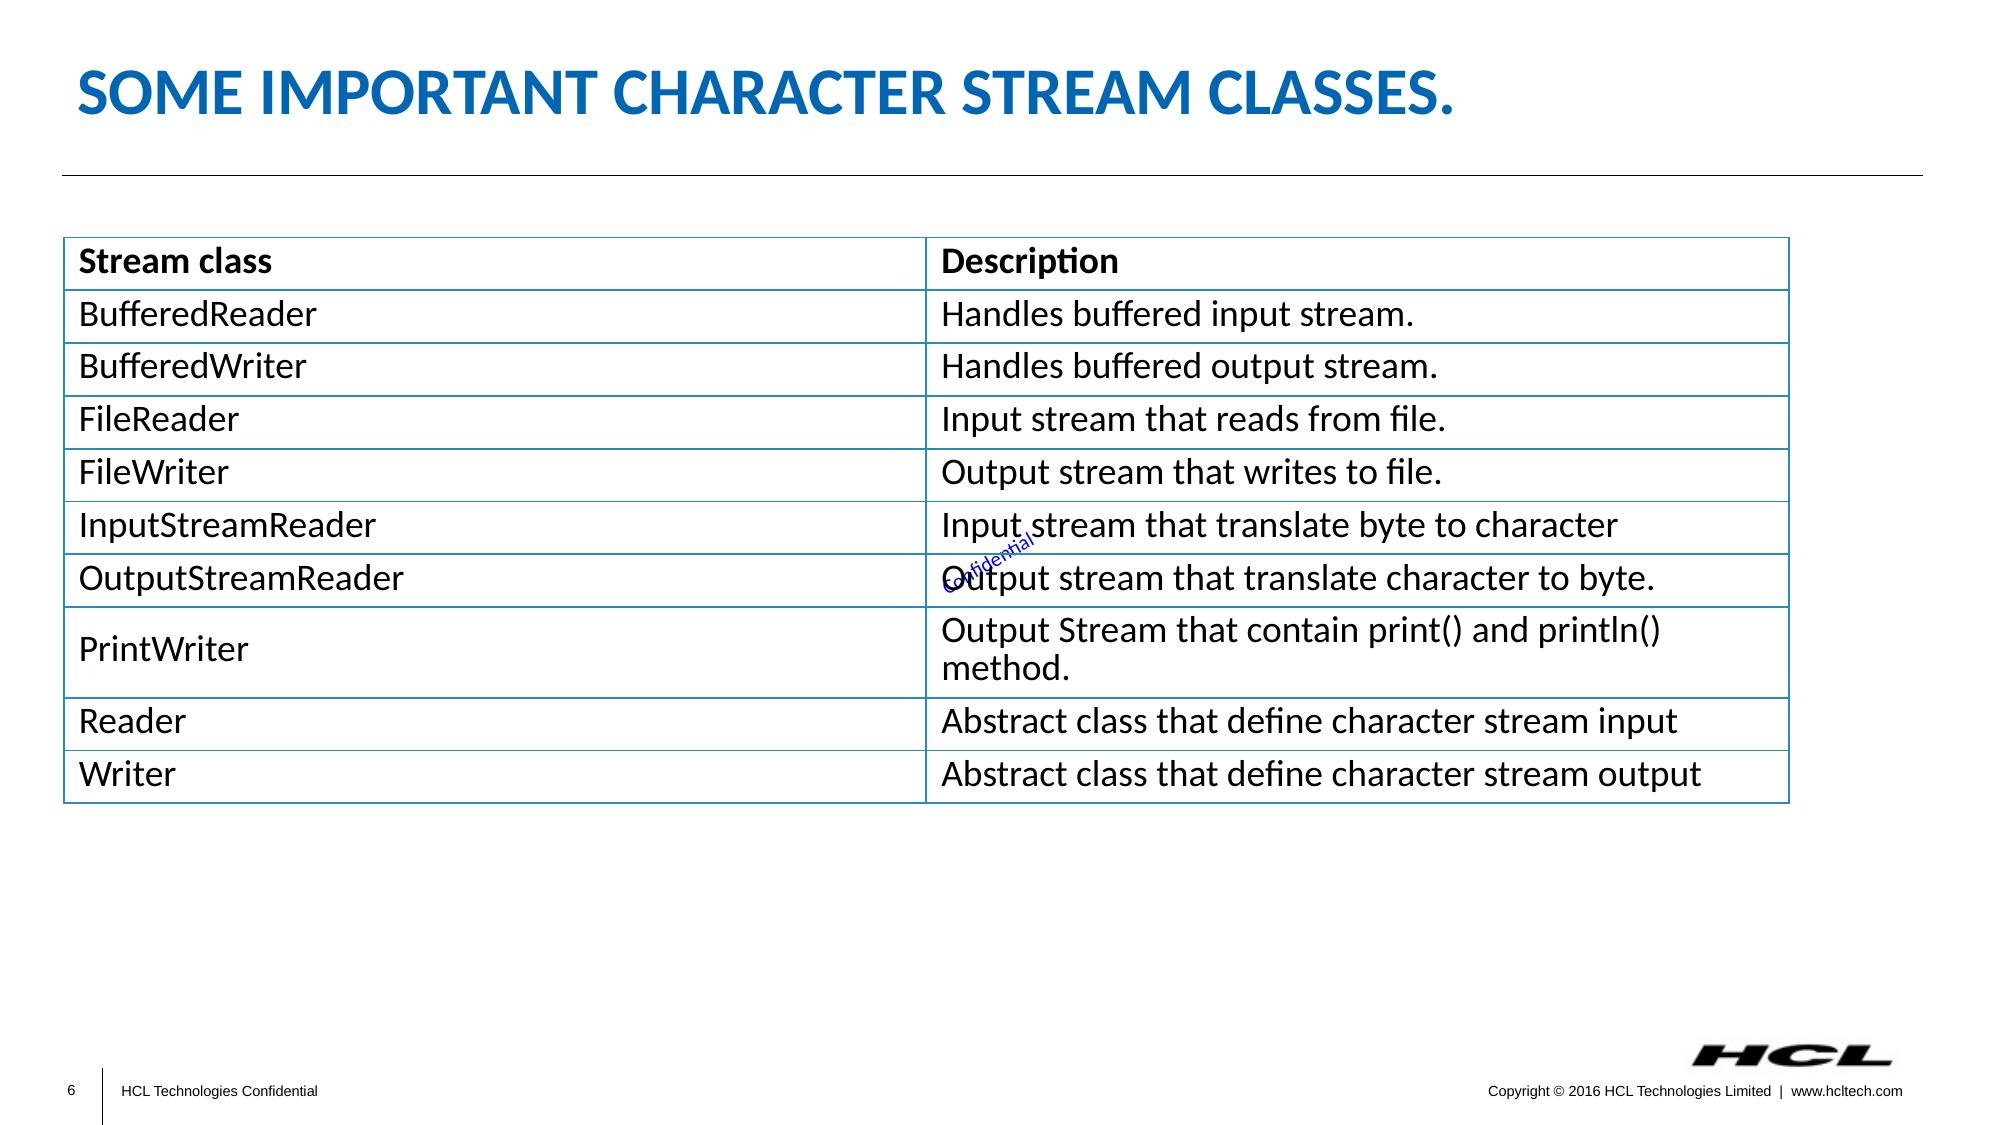

# Some important Character stream classes.
| Stream class | Description |
| --- | --- |
| BufferedReader | Handles buffered input stream. |
| BufferedWriter | Handles buffered output stream. |
| FileReader | Input stream that reads from file. |
| FileWriter | Output stream that writes to file. |
| InputStreamReader | Input stream that translate byte to character |
| OutputStreamReader | Output stream that translate character to byte. |
| PrintWriter | Output Stream that contain print() and println() method. |
| Reader | Abstract class that define character stream input |
| Writer | Abstract class that define character stream output |